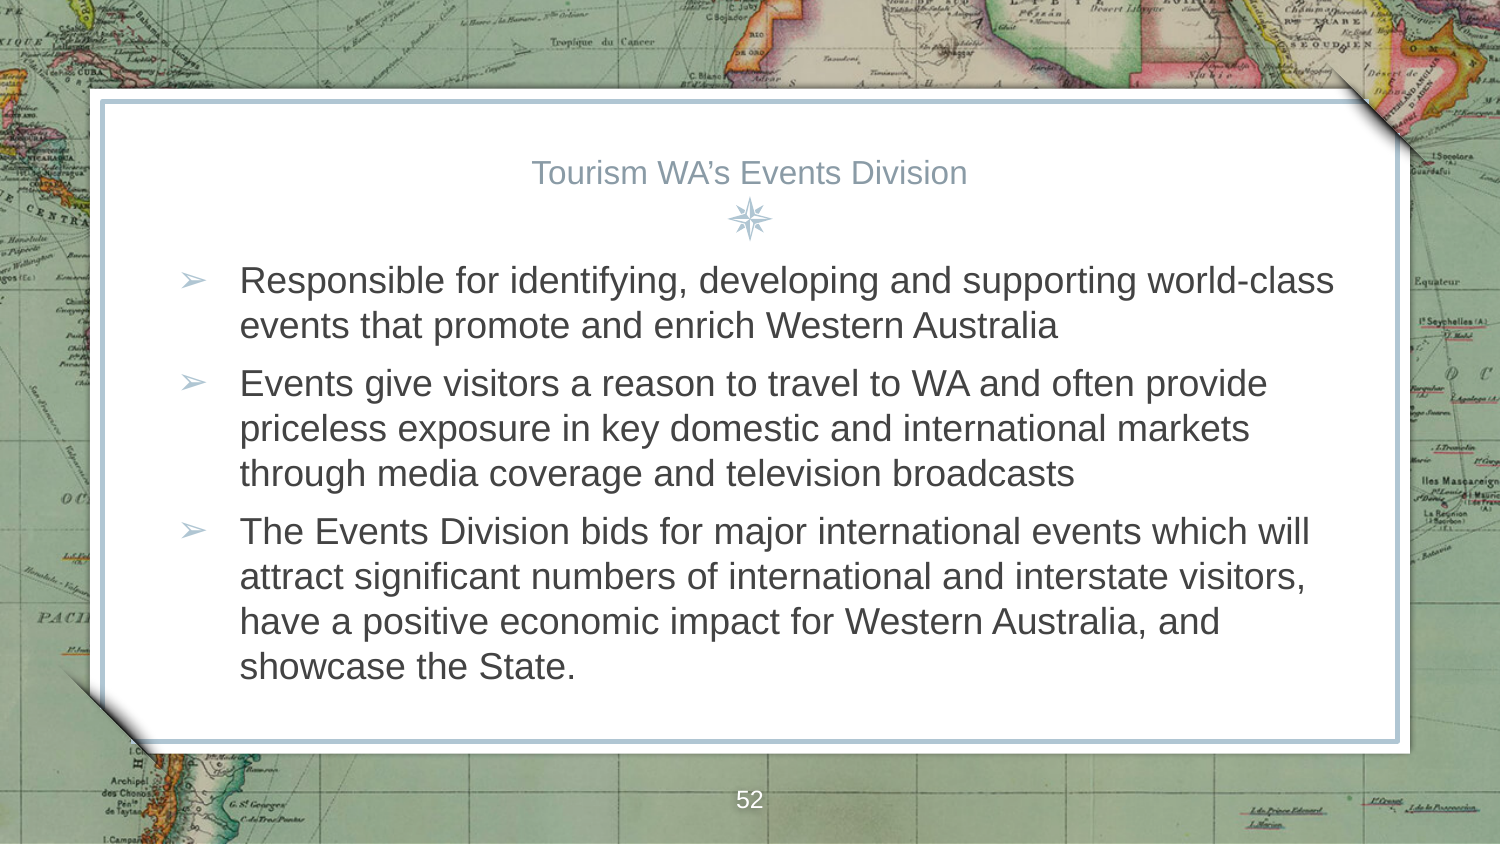

# Tourism WA’s Events Division
Responsible for identifying, developing and supporting world-class events that promote and enrich Western Australia
Events give visitors a reason to travel to WA and often provide priceless exposure in key domestic and international markets through media coverage and television broadcasts
The Events Division bids for major international events which will attract significant numbers of international and interstate visitors, have a positive economic impact for Western Australia, and showcase the State.
52